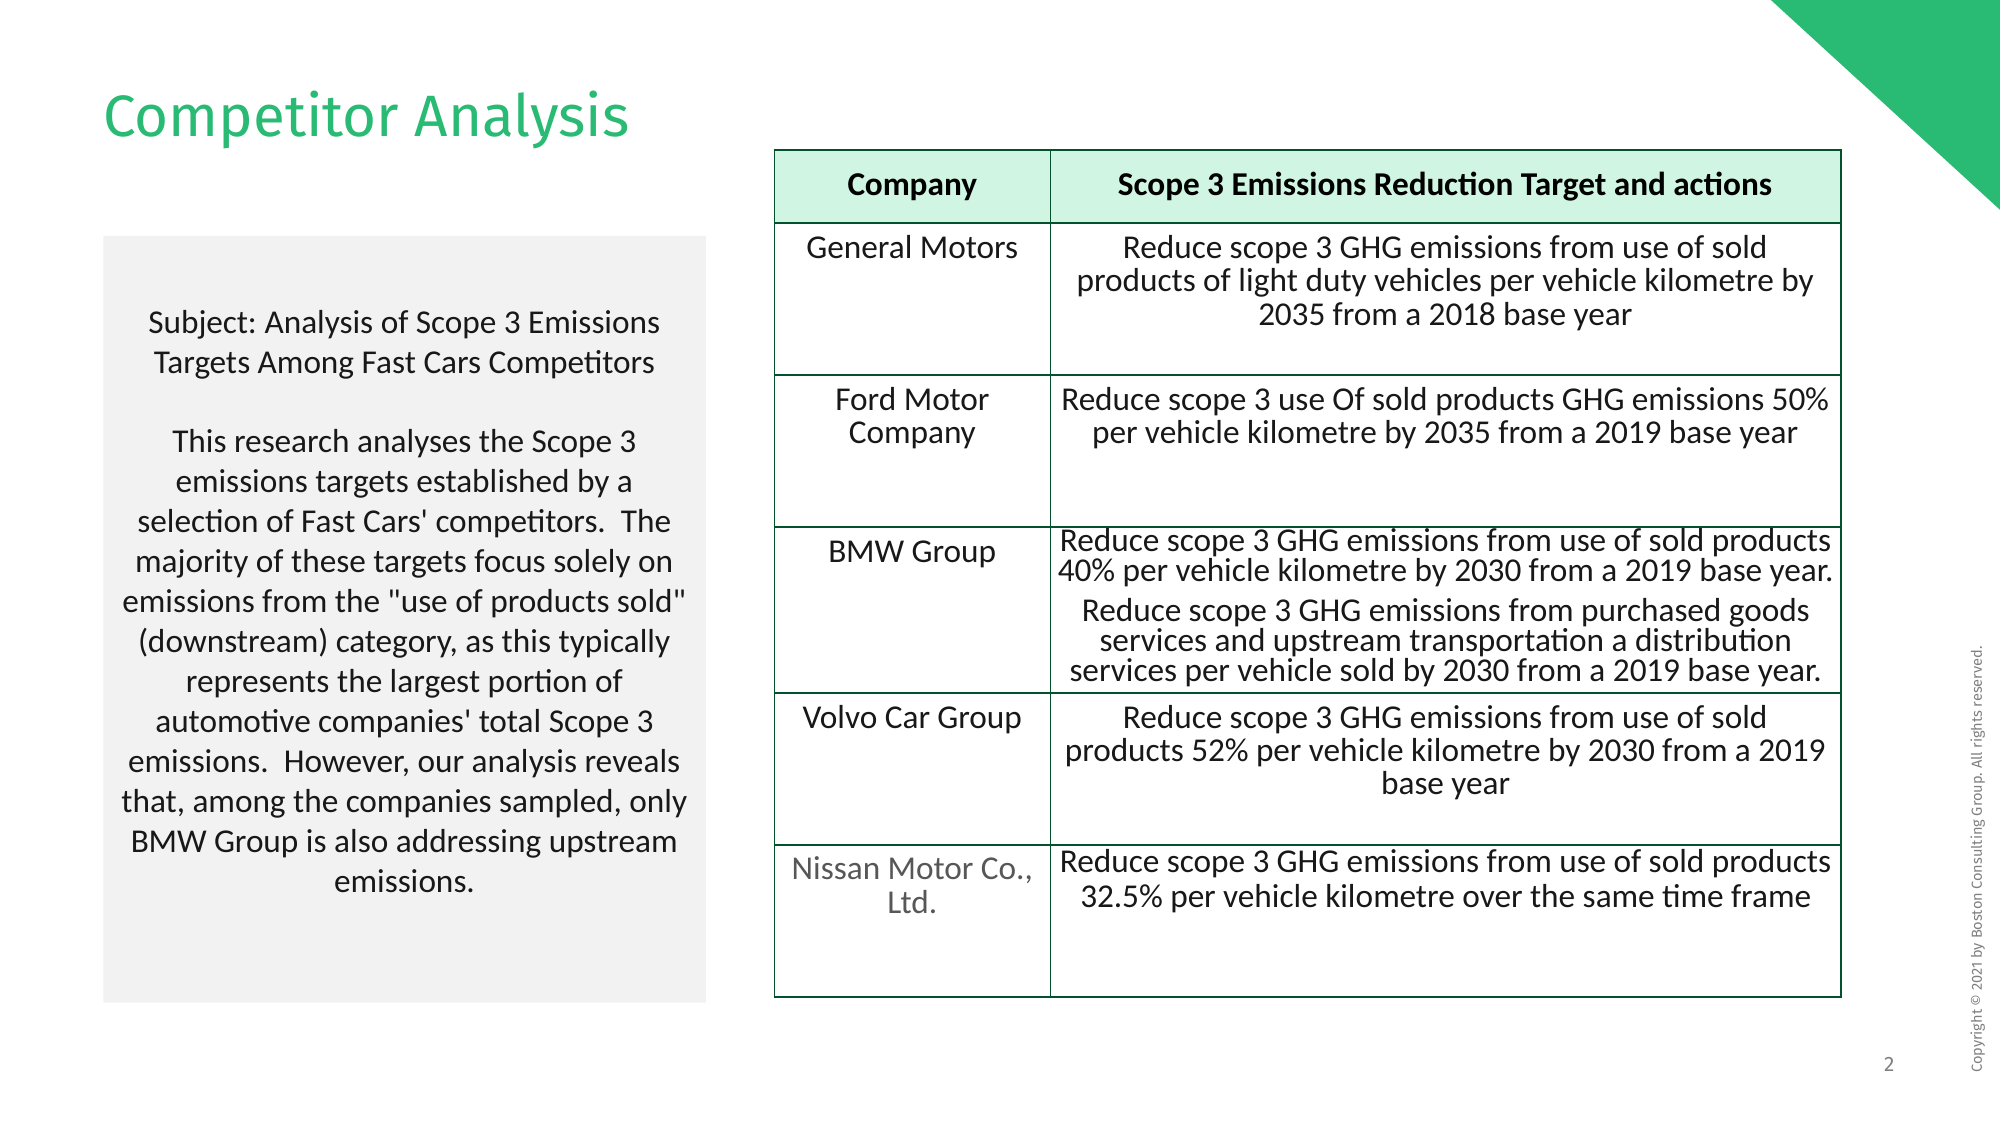

# Competitor Analysis
| Company | Scope 3 Emissions Reduction Target and actions |
| --- | --- |
| General Motors | Reduce scope 3 GHG emissions from use of sold products of light duty vehicles per vehicle kilometre by 2035 from a 2018 base year |
| Ford Motor Company | Reduce scope 3 use Of sold products GHG emissions 50% per vehicle kilometre by 2035 from a 2019 base year |
| BMW Group | Reduce scope 3 GHG emissions from use of sold products 40% per vehicle kilometre by 2030 from a 2019 base year. Reduce scope 3 GHG emissions from purchased goods services and upstream transportation a distribution services per vehicle sold by 2030 from a 2019 base year. |
| Volvo Car Group | Reduce scope 3 GHG emissions from use of sold products 52% per vehicle kilometre by 2030 from a 2019 base year |
| Nissan Motor Co., Ltd. | Reduce scope 3 GHG emissions from use of sold products 32.5% per vehicle kilometre over the same time frame |
Subject: Analysis of Scope 3 Emissions Targets Among Fast Cars Competitors

This research analyses the Scope 3 emissions targets established by a selection of Fast Cars' competitors.  The majority of these targets focus solely on emissions from the "use of products sold" (downstream) category, as this typically represents the largest portion of automotive companies' total Scope 3 emissions.  However, our analysis reveals that, among the companies sampled, only BMW Group is also addressing upstream emissions.